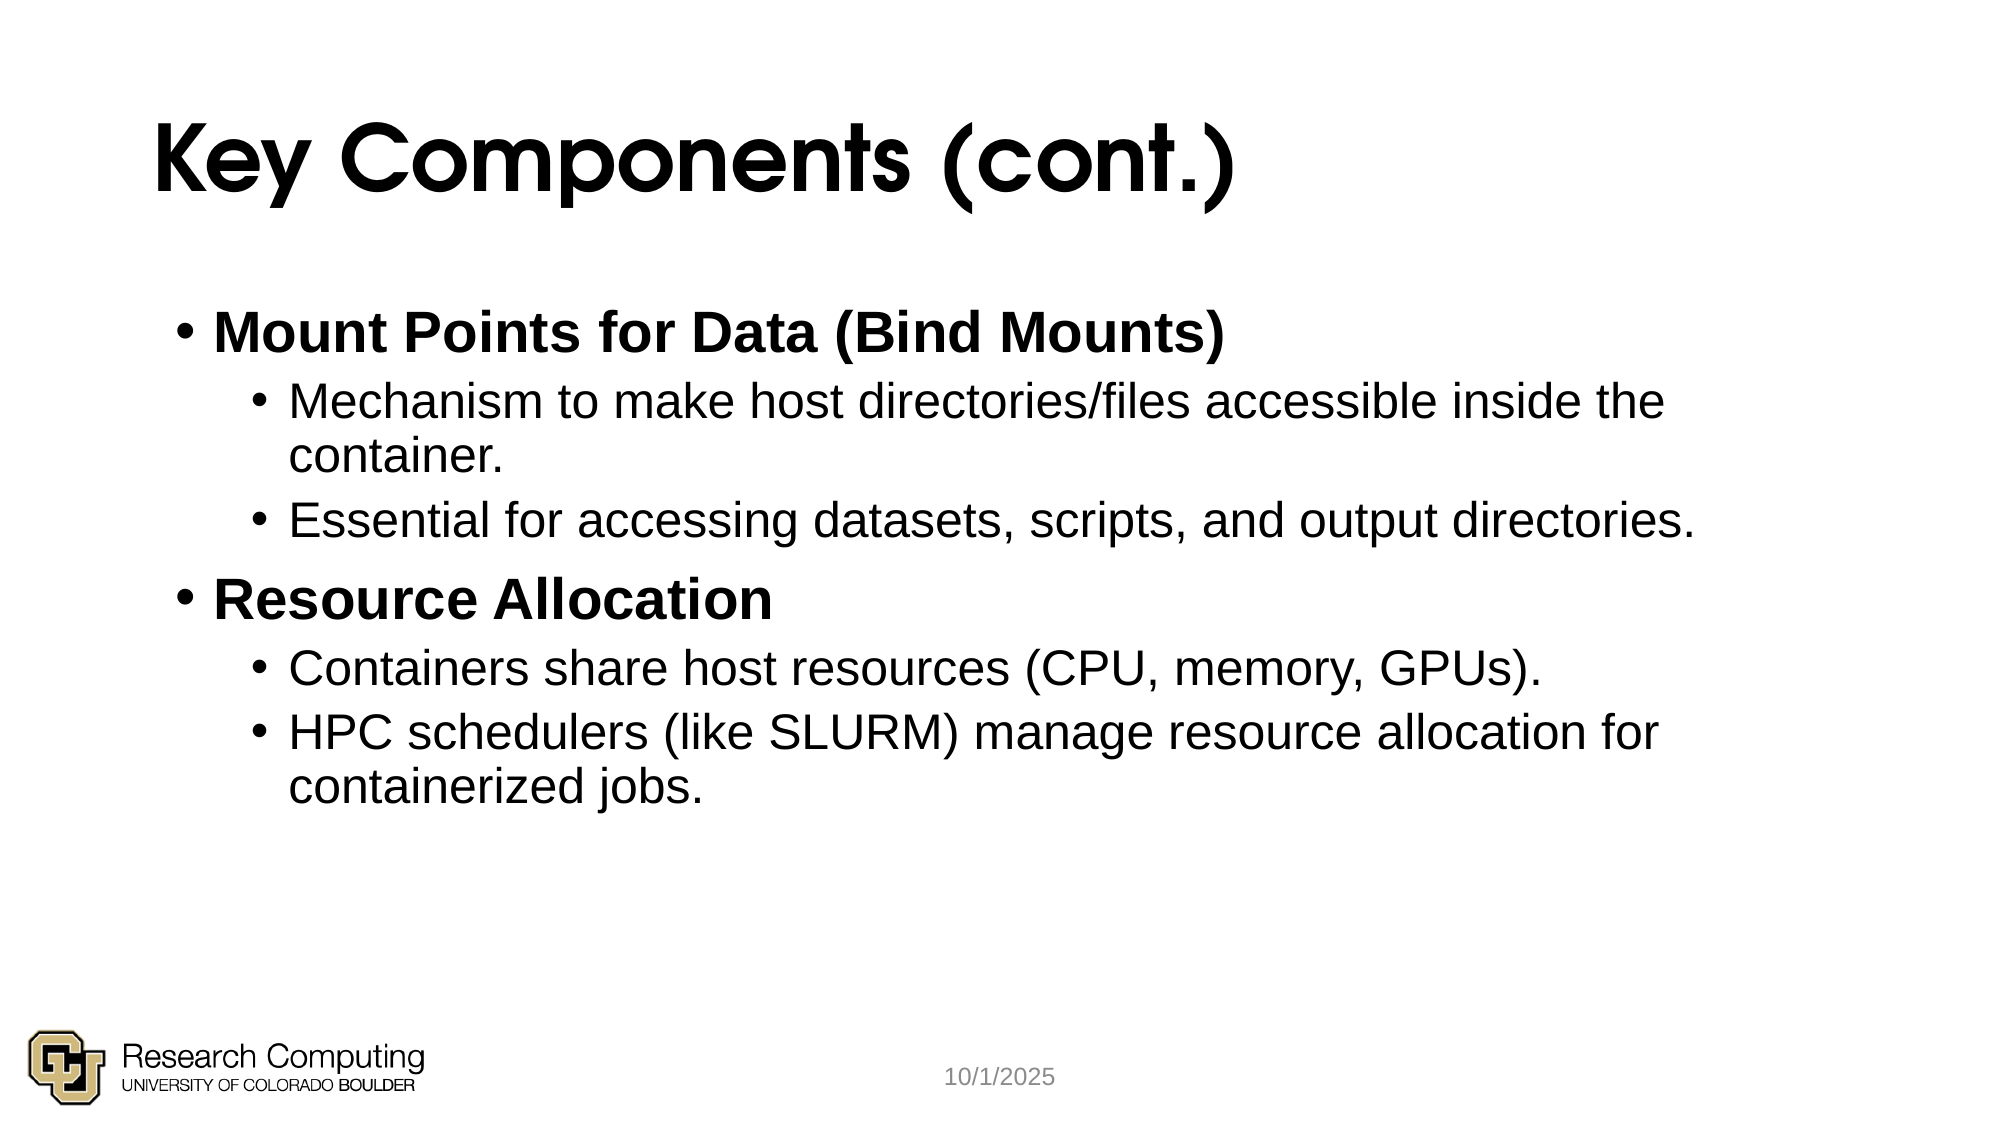

# Key Components (cont.)
Mount Points for Data (Bind Mounts)
Mechanism to make host directories/files accessible inside the container.
Essential for accessing datasets, scripts, and output directories.
Resource Allocation
Containers share host resources (CPU, memory, GPUs).
HPC schedulers (like SLURM) manage resource allocation for containerized jobs.
10/1/2025